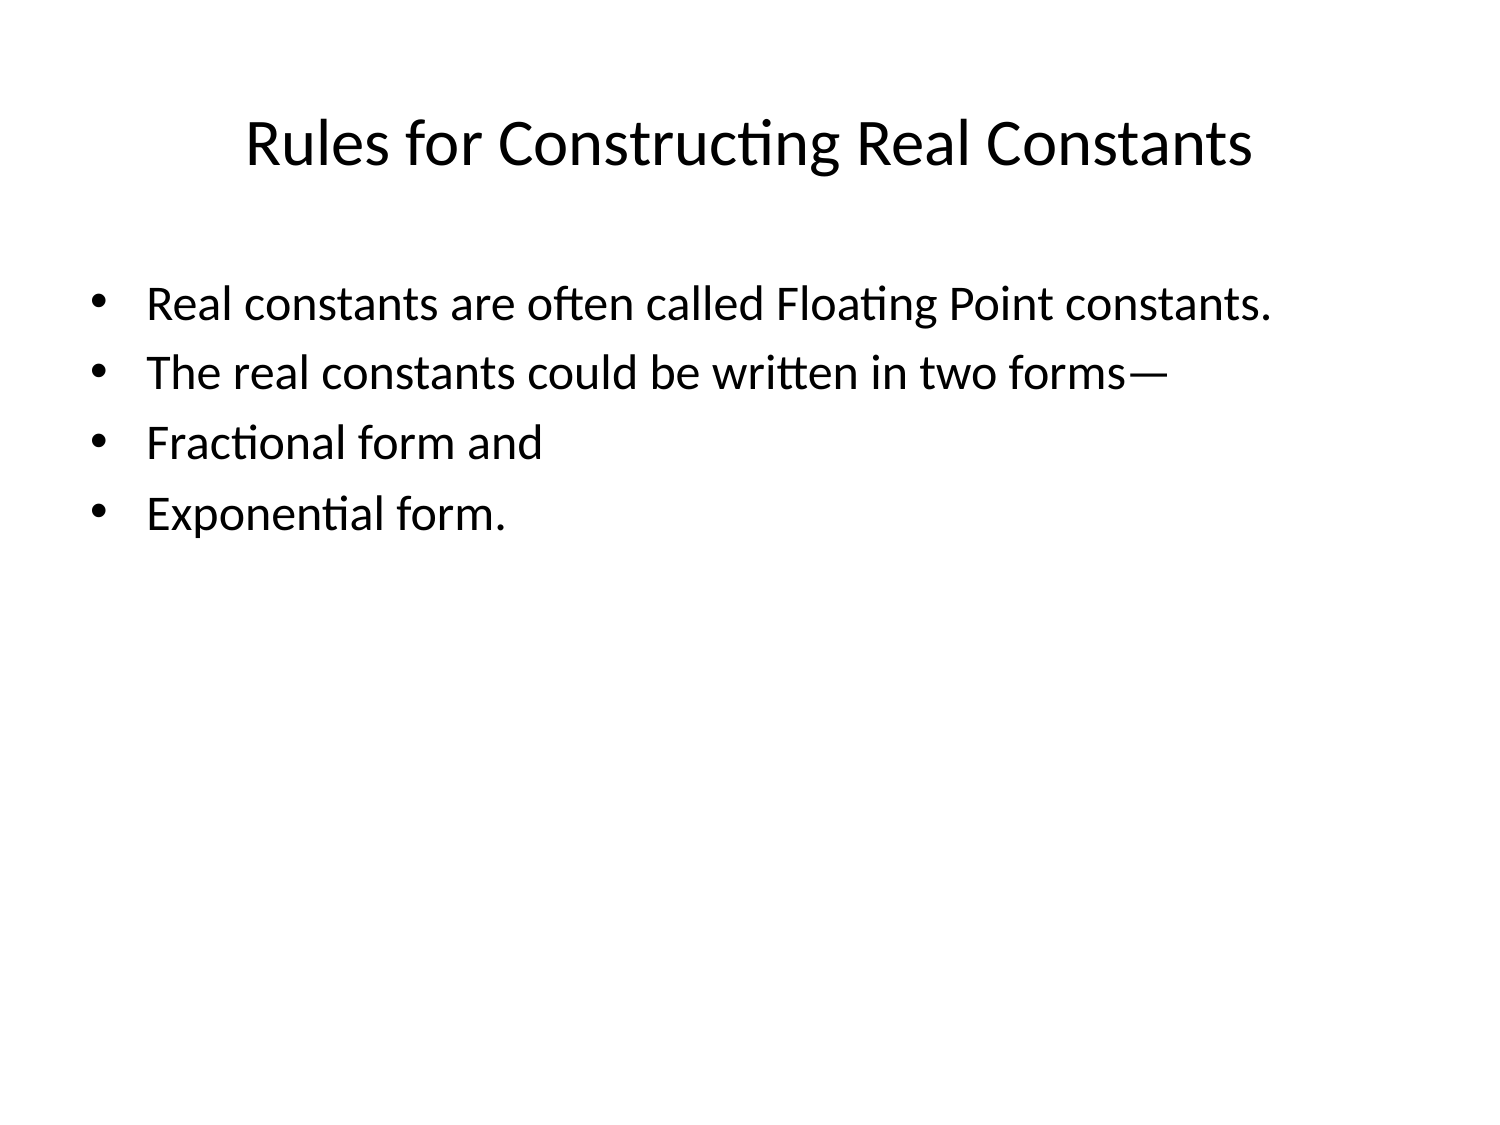

# Rules for Constructing Real Constants
Real constants are often called Floating Point constants.
The real constants could be written in two forms—
Fractional form and
Exponential form.